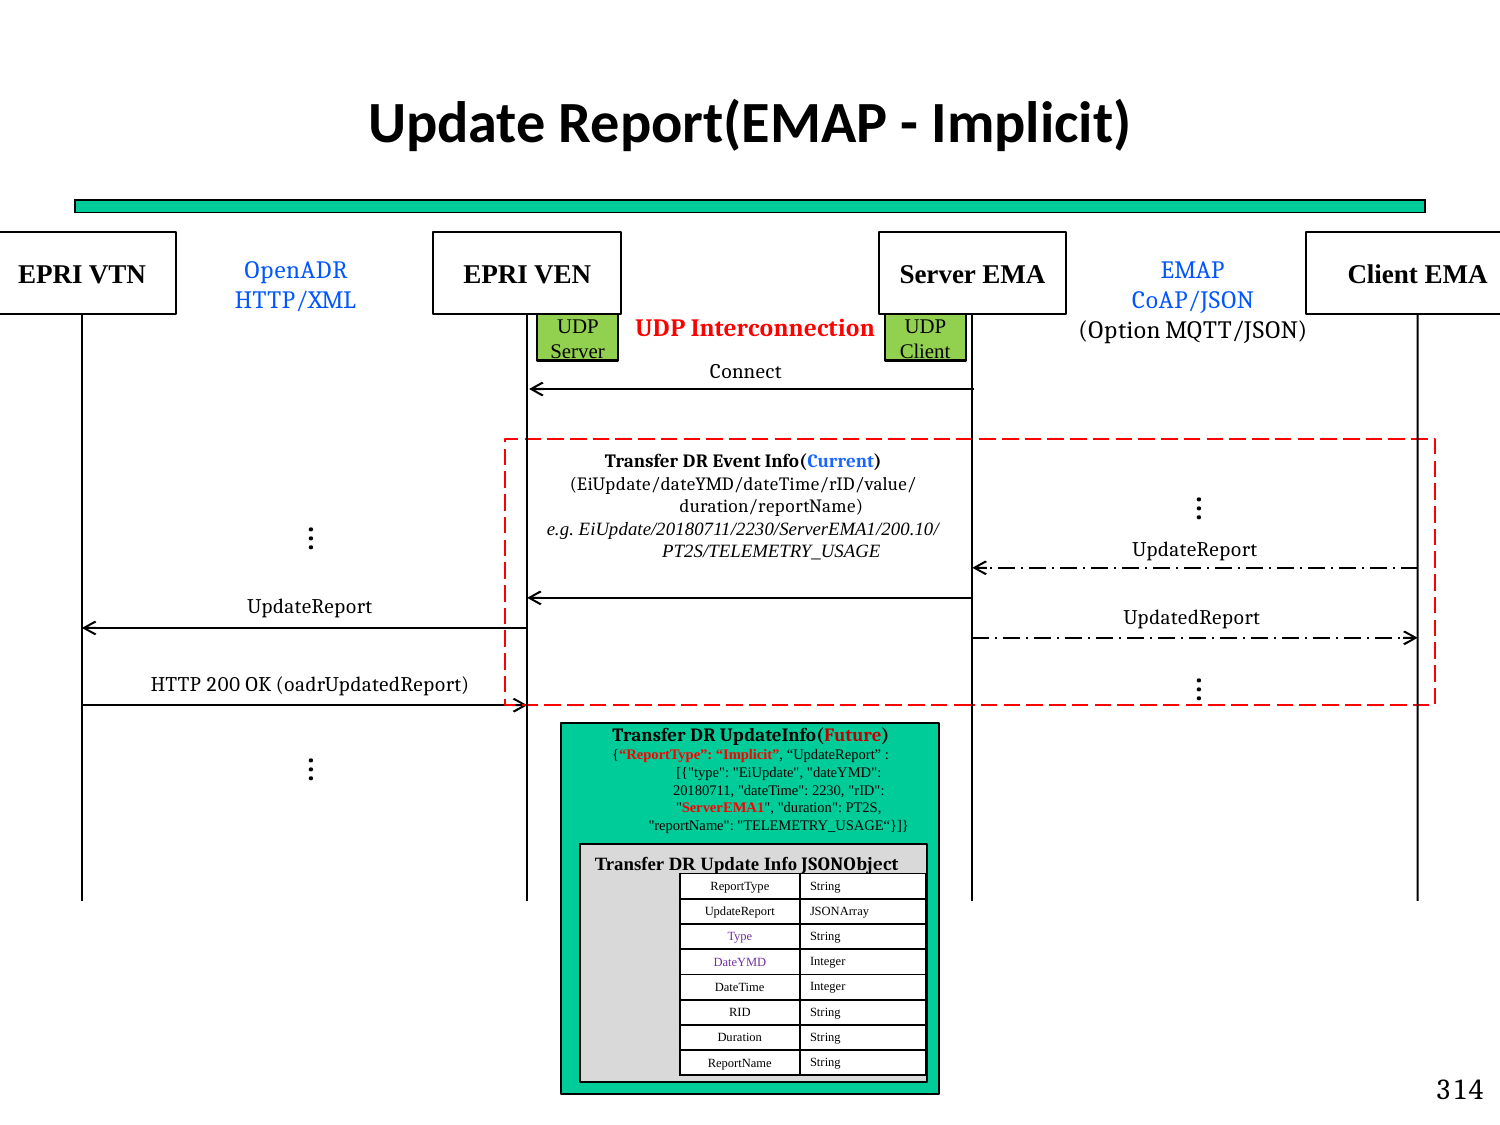

# Update Report(EMAP - Implicit)
EPRI VTN
EPRI VEN
Server EMA
Client EMA
OpenADR
HTTP/XML
EMAP
CoAP/JSON
(Option MQTT/JSON)
UDP Interconnection
UDP
Server
UDP
Client
Connect

Transfer DR Event Info(Current)
(EiUpdate/dateYMD/dateTime/rID/value/duration/reportName)
e.g. EiUpdate/20180711/2230/ServerEMA1/200.10/PT2S/TELEMETRY_USAGE
…
…
UpdateReport
UpdateReport
UpdatedReport
…
HTTP 200 OK (oadrUpdatedReport)
Transfer DR UpdateInfo(Future)
{“ReportType”: “Implicit”, “UpdateReport” : [{"type": "EiUpdate", "dateYMD": 20180711, "dateTime": 2230, "rID": "ServerEMA1", "duration": PT2S, "reportName": "TELEMETRY_USAGE“}]}

…
Transfer DR Update Info JSONObject
| ReportType | String |
| --- | --- |
| UpdateReport | JSONArray |
| Type | String |
| DateYMD | Integer |
| DateTime | Integer |
| RID | String |
| Duration | String |
| ReportName | String |
314